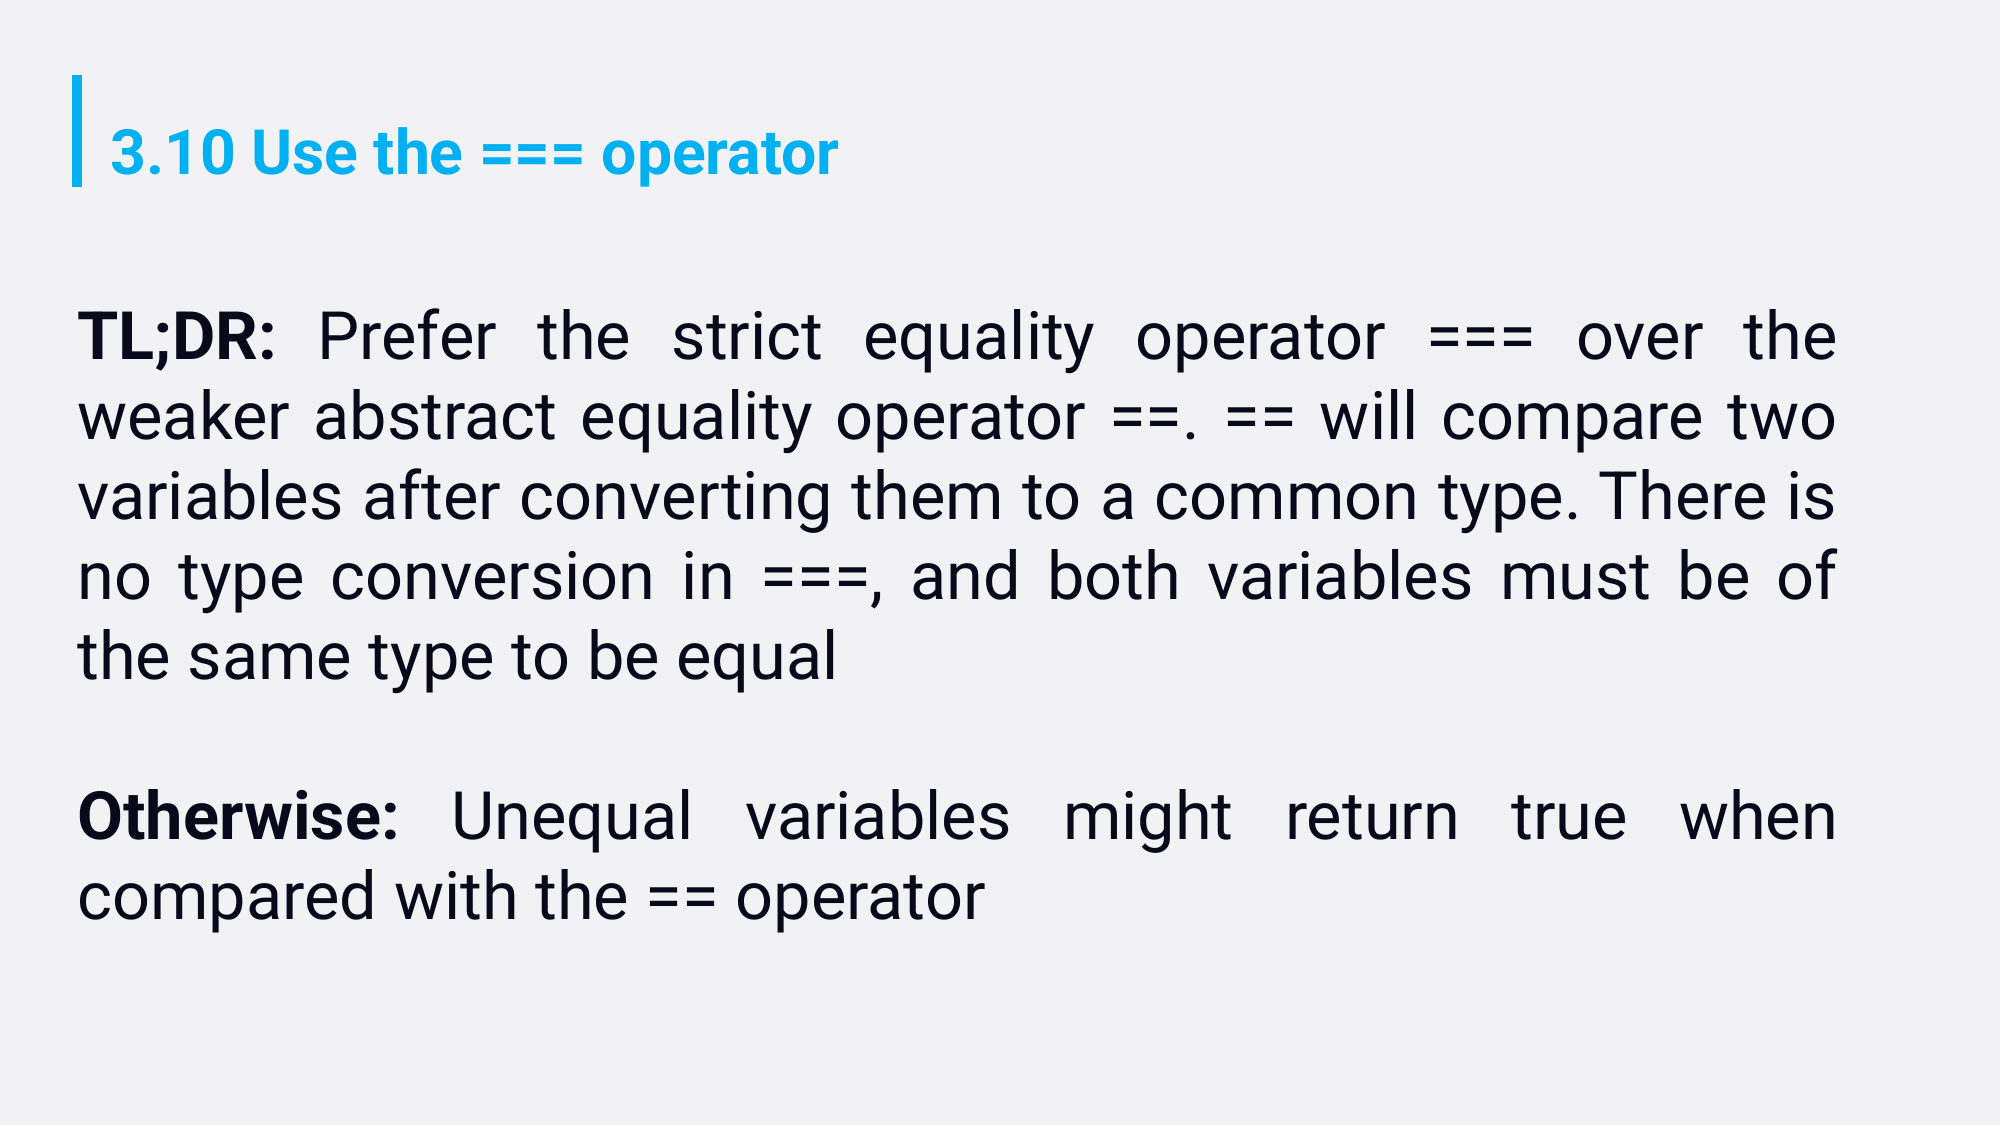

# 3.10 Use the === operator
TL;DR: Prefer the strict equality operator === over the weaker abstract equality operator ==. == will compare two variables after converting them to a common type. There is no type conversion in ===, and both variables must be of the same type to be equal

Otherwise: Unequal variables might return true when compared with the == operator